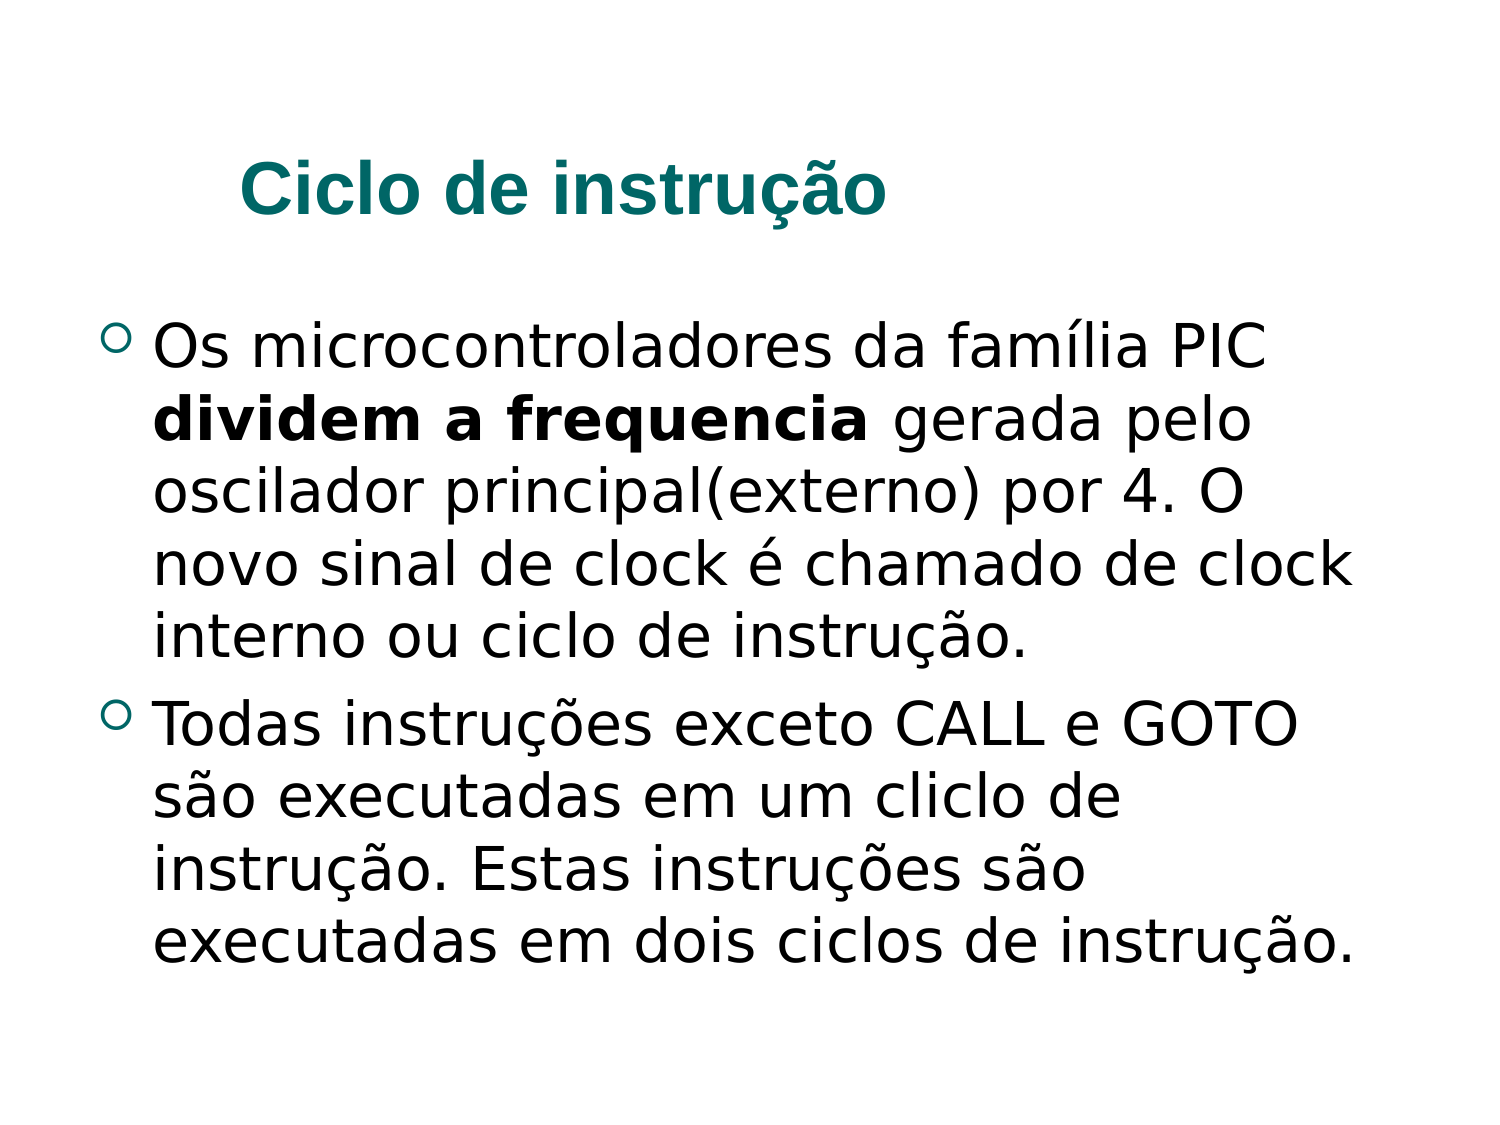

Ciclo de instrução
Os microcontroladores da família PIC dividem a frequencia gerada pelo oscilador principal(externo) por 4. O novo sinal de clock é chamado de clock interno ou ciclo de instrução.
Todas instruções exceto CALL e GOTO são executadas em um cliclo de instrução. Estas instruções são executadas em dois ciclos de instrução.